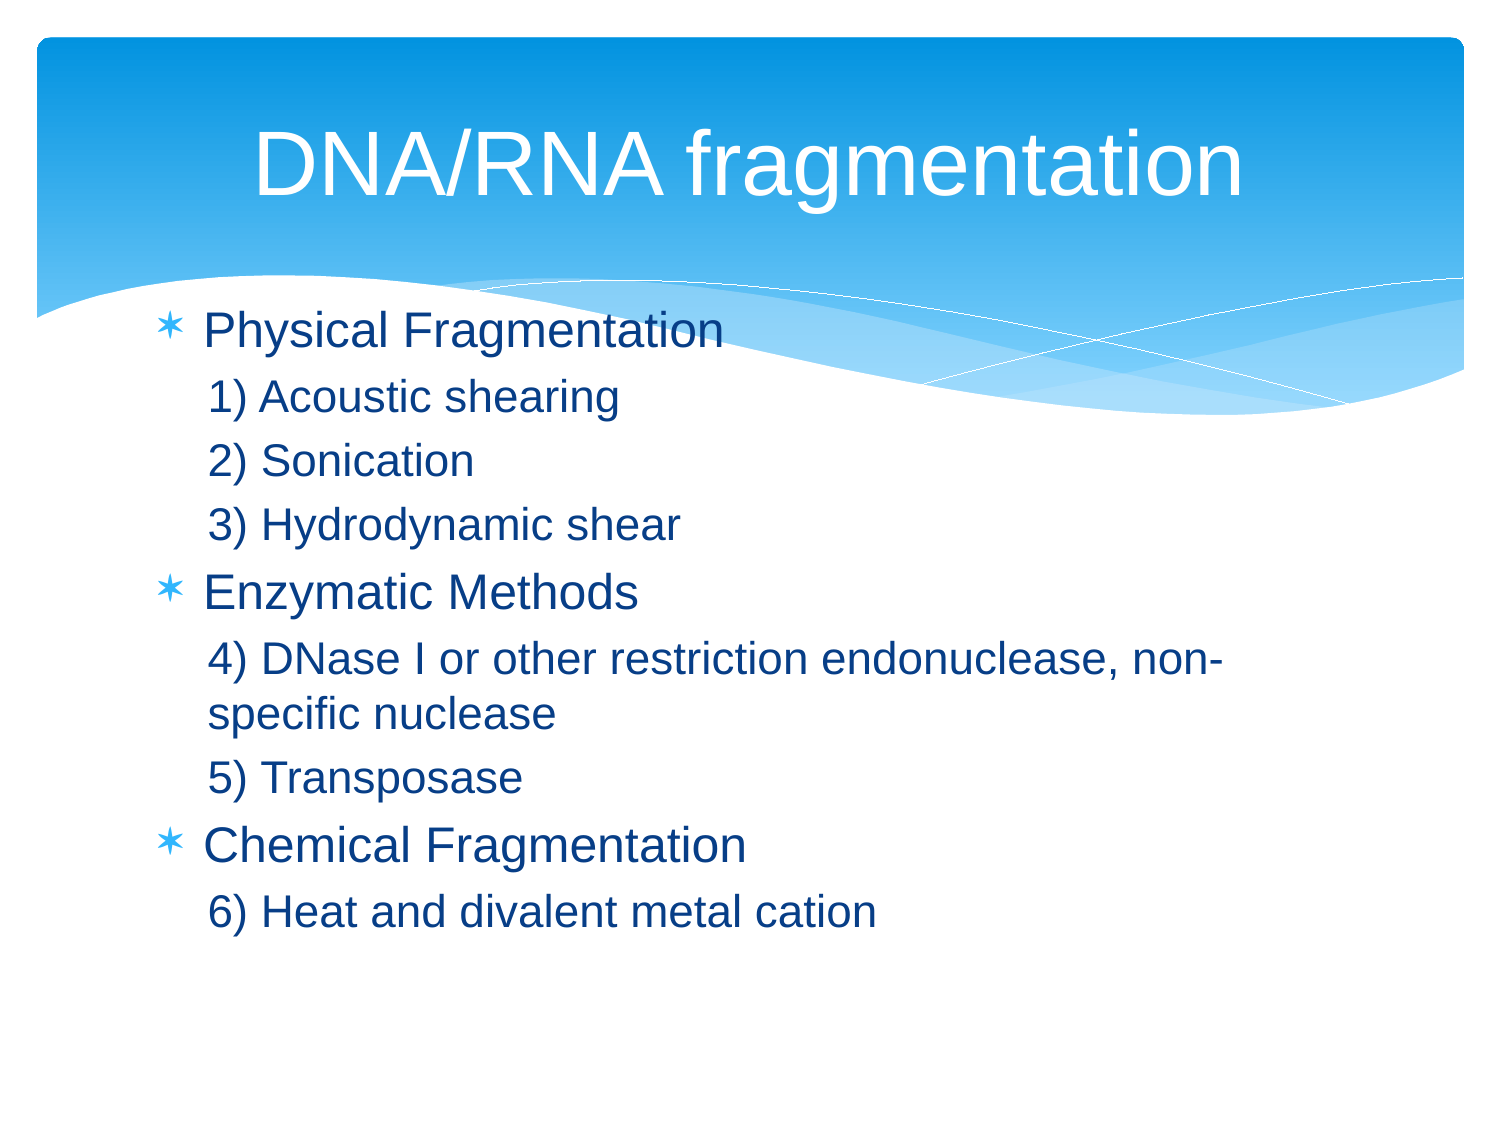

# DNA/RNA fragmentation
Physical Fragmentation
1) Acoustic shearing
2) Sonication
3) Hydrodynamic shear
Enzymatic Methods
4) DNase I or other restriction endonuclease, non-specific nuclease
5) Transposase
Chemical Fragmentation
6) Heat and divalent metal cation